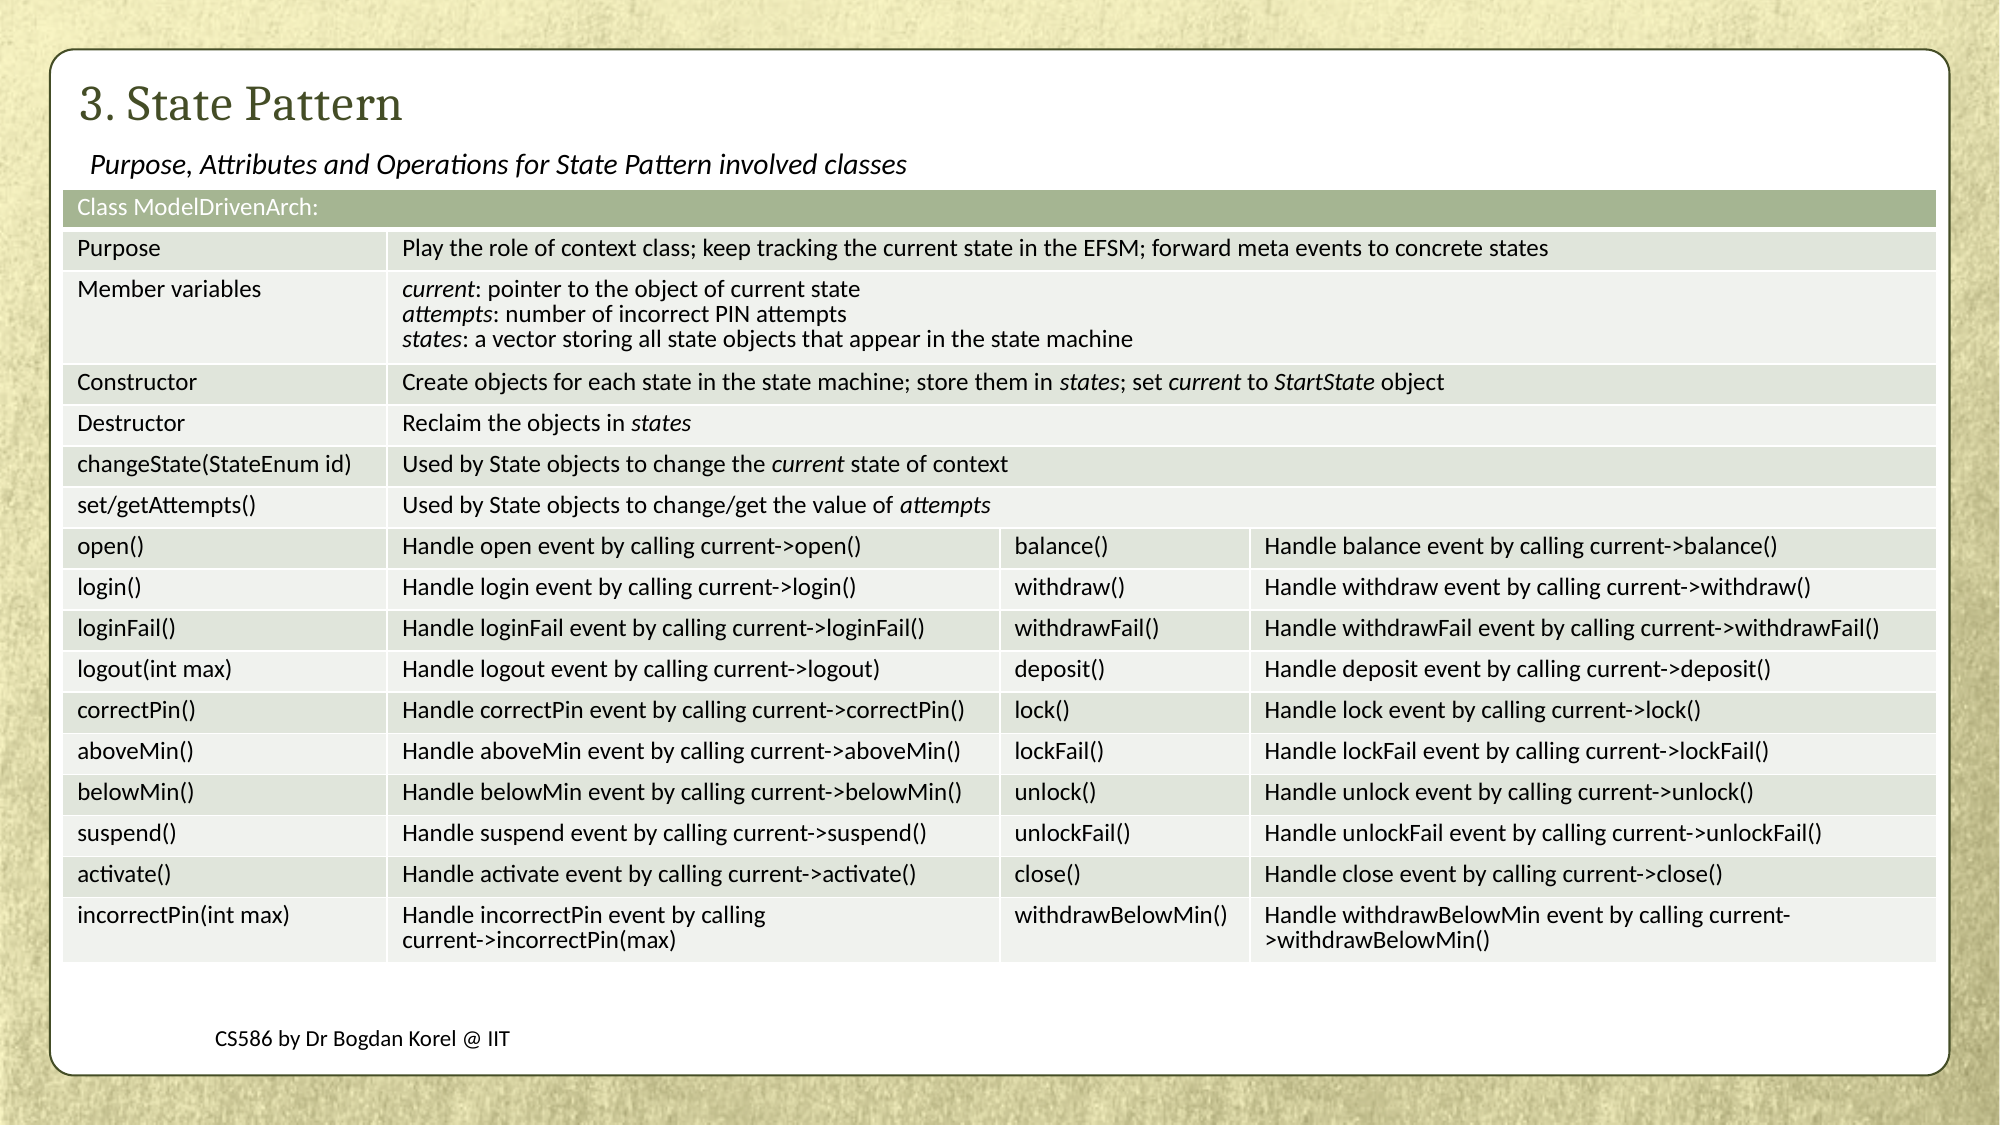

# 3. State Pattern
Purpose, Attributes and Operations for State Pattern involved classes

| Class ModelDrivenArch: |  |  |  |
| --- | --- | --- | --- |
| Purpose | Play the role of context class; keep tracking the current state in the EFSM; forward meta events to concrete states |  |  |
| Member variables | current: pointer to the object of current state attempts: number of incorrect PIN attempts states: a vector storing all state objects that appear in the state machine |  |  |
| Constructor | Create objects for each state in the state machine; store them in states; set current to StartState object |  |  |
| Destructor | Reclaim the objects in states |  |  |
| changeState(StateEnum id) | Used by State objects to change the current state of context |  |  |
| set/getAttempts() | Used by State objects to change/get the value of attempts |  |  |
| open() | Handle open event by calling current->open() | balance() | Handle balance event by calling current->balance() |
| login() | Handle login event by calling current->login() | withdraw() | Handle withdraw event by calling current->withdraw() |
| loginFail() | Handle loginFail event by calling current->loginFail() | withdrawFail() | Handle withdrawFail event by calling current->withdrawFail() |
| logout(int max) | Handle logout event by calling current->logout) | deposit() | Handle deposit event by calling current->deposit() |
| correctPin() | Handle correctPin event by calling current->correctPin() | lock() | Handle lock event by calling current->lock() |
| aboveMin() | Handle aboveMin event by calling current->aboveMin() | lockFail() | Handle lockFail event by calling current->lockFail() |
| belowMin() | Handle belowMin event by calling current->belowMin() | unlock() | Handle unlock event by calling current->unlock() |
| suspend() | Handle suspend event by calling current->suspend() | unlockFail() | Handle unlockFail event by calling current->unlockFail() |
| activate() | Handle activate event by calling current->activate() | close() | Handle close event by calling current->close() |
| incorrectPin(int max) | Handle incorrectPin event by calling current->incorrectPin(max) | withdrawBelowMin() | Handle withdrawBelowMin event by calling current->withdrawBelowMin() |
CS586 by Dr Bogdan Korel @ IIT